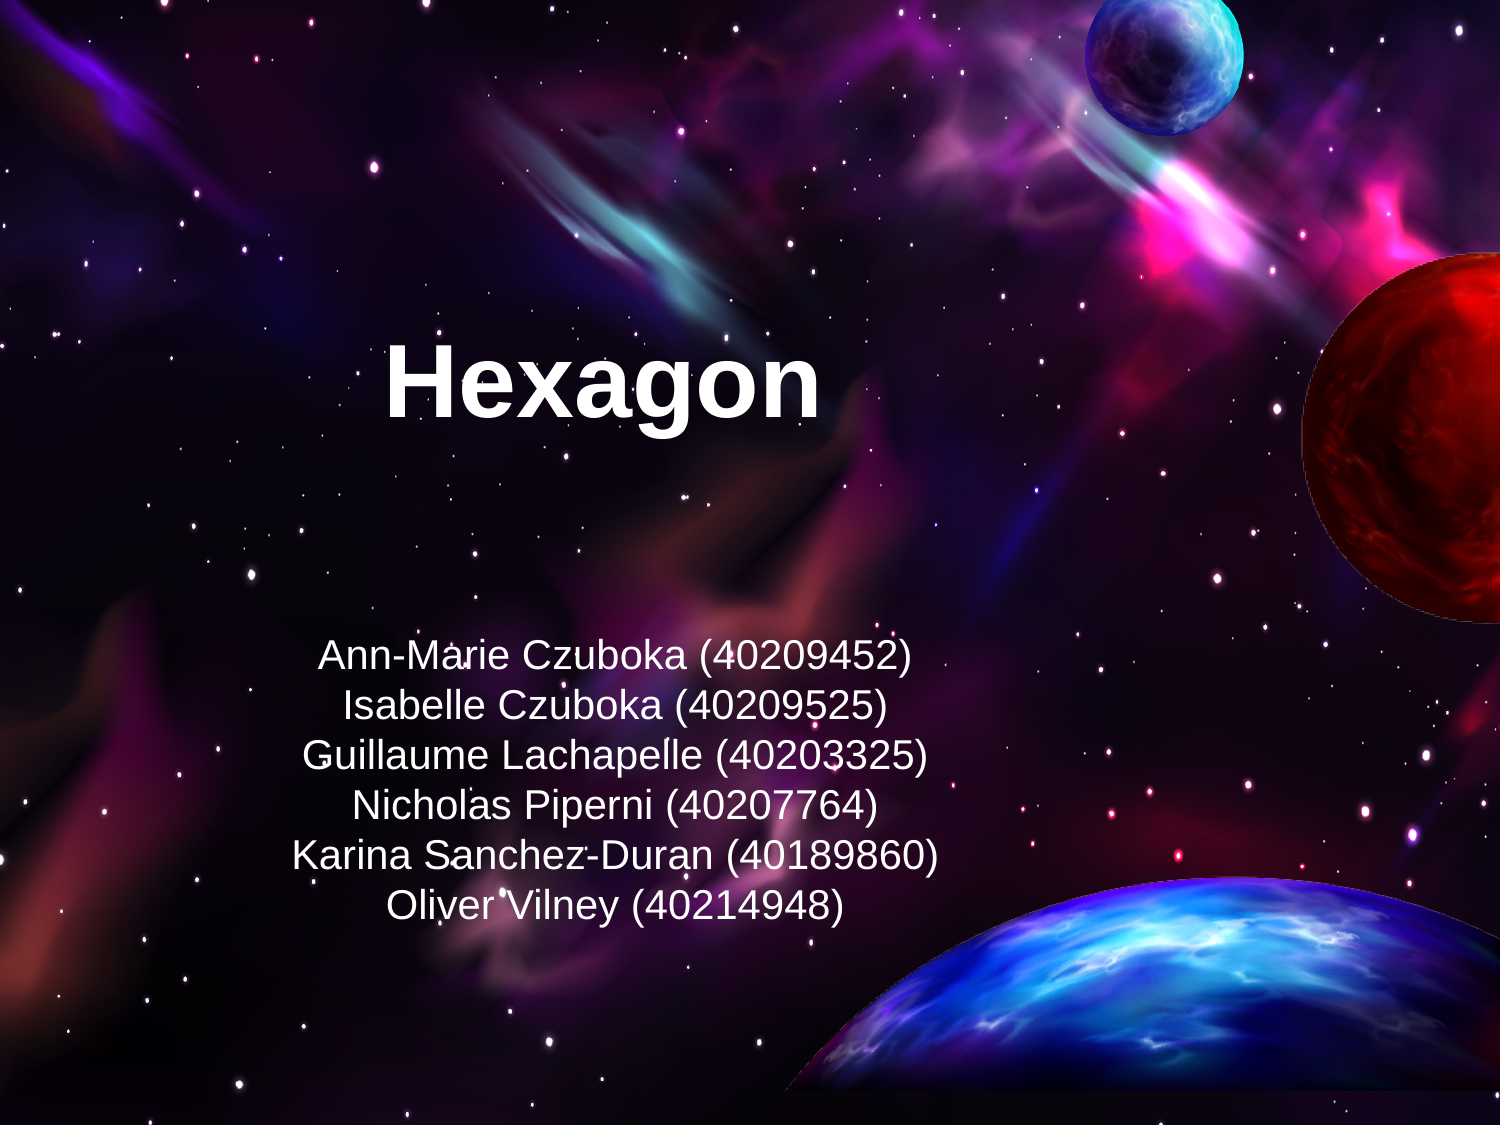

# Hexagon
Ann-Marie Czuboka (40209452)
Isabelle Czuboka (40209525)
Guillaume Lachapelle (40203325)
Nicholas Piperni (40207764)
Karina Sanchez-Duran (40189860)
Oliver Vilney (40214948)